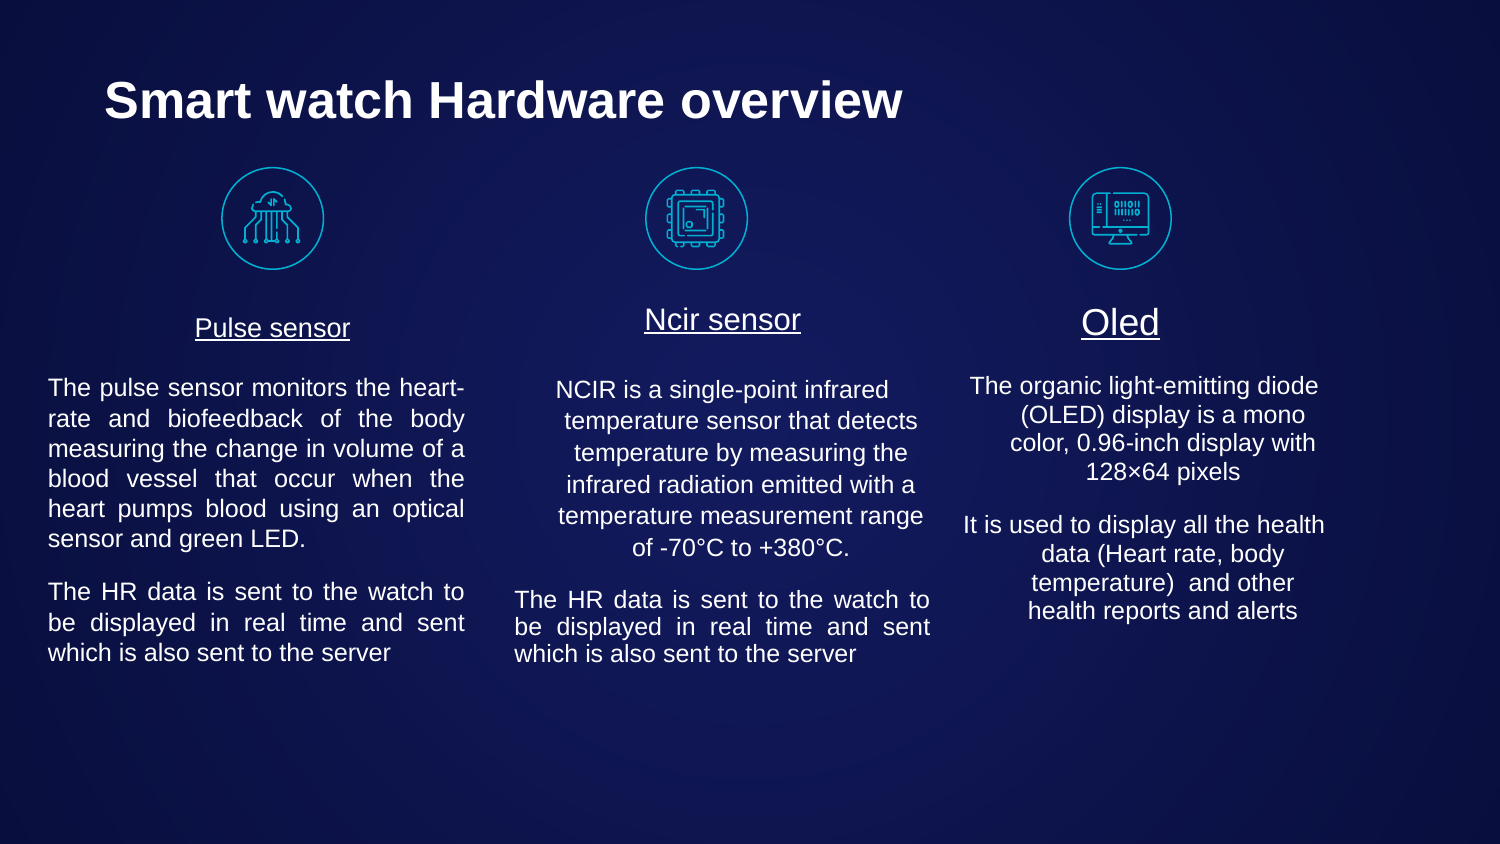

# Smart watch Hardware overview

Oled
Ncir sensor
Pulse sensor
The pulse sensor monitors the heart-rate and biofeedback of the body measuring the change in volume of a blood vessel that occur when the heart pumps blood using an optical sensor and green LED.
The HR data is sent to the watch to be displayed in real time and sent which is also sent to the server
NCIR is a single-point infrared temperature sensor that detects temperature by measuring the infrared radiation emitted with a temperature measurement range of -70°C to +380°C.
The HR data is sent to the watch to be displayed in real time and sent which is also sent to the server

The organic light-emitting diode (OLED) display is a mono color, 0.96-inch display with 128×64 pixels
It is used to display all the health data (Heart rate, body temperature)  and other health reports and alerts